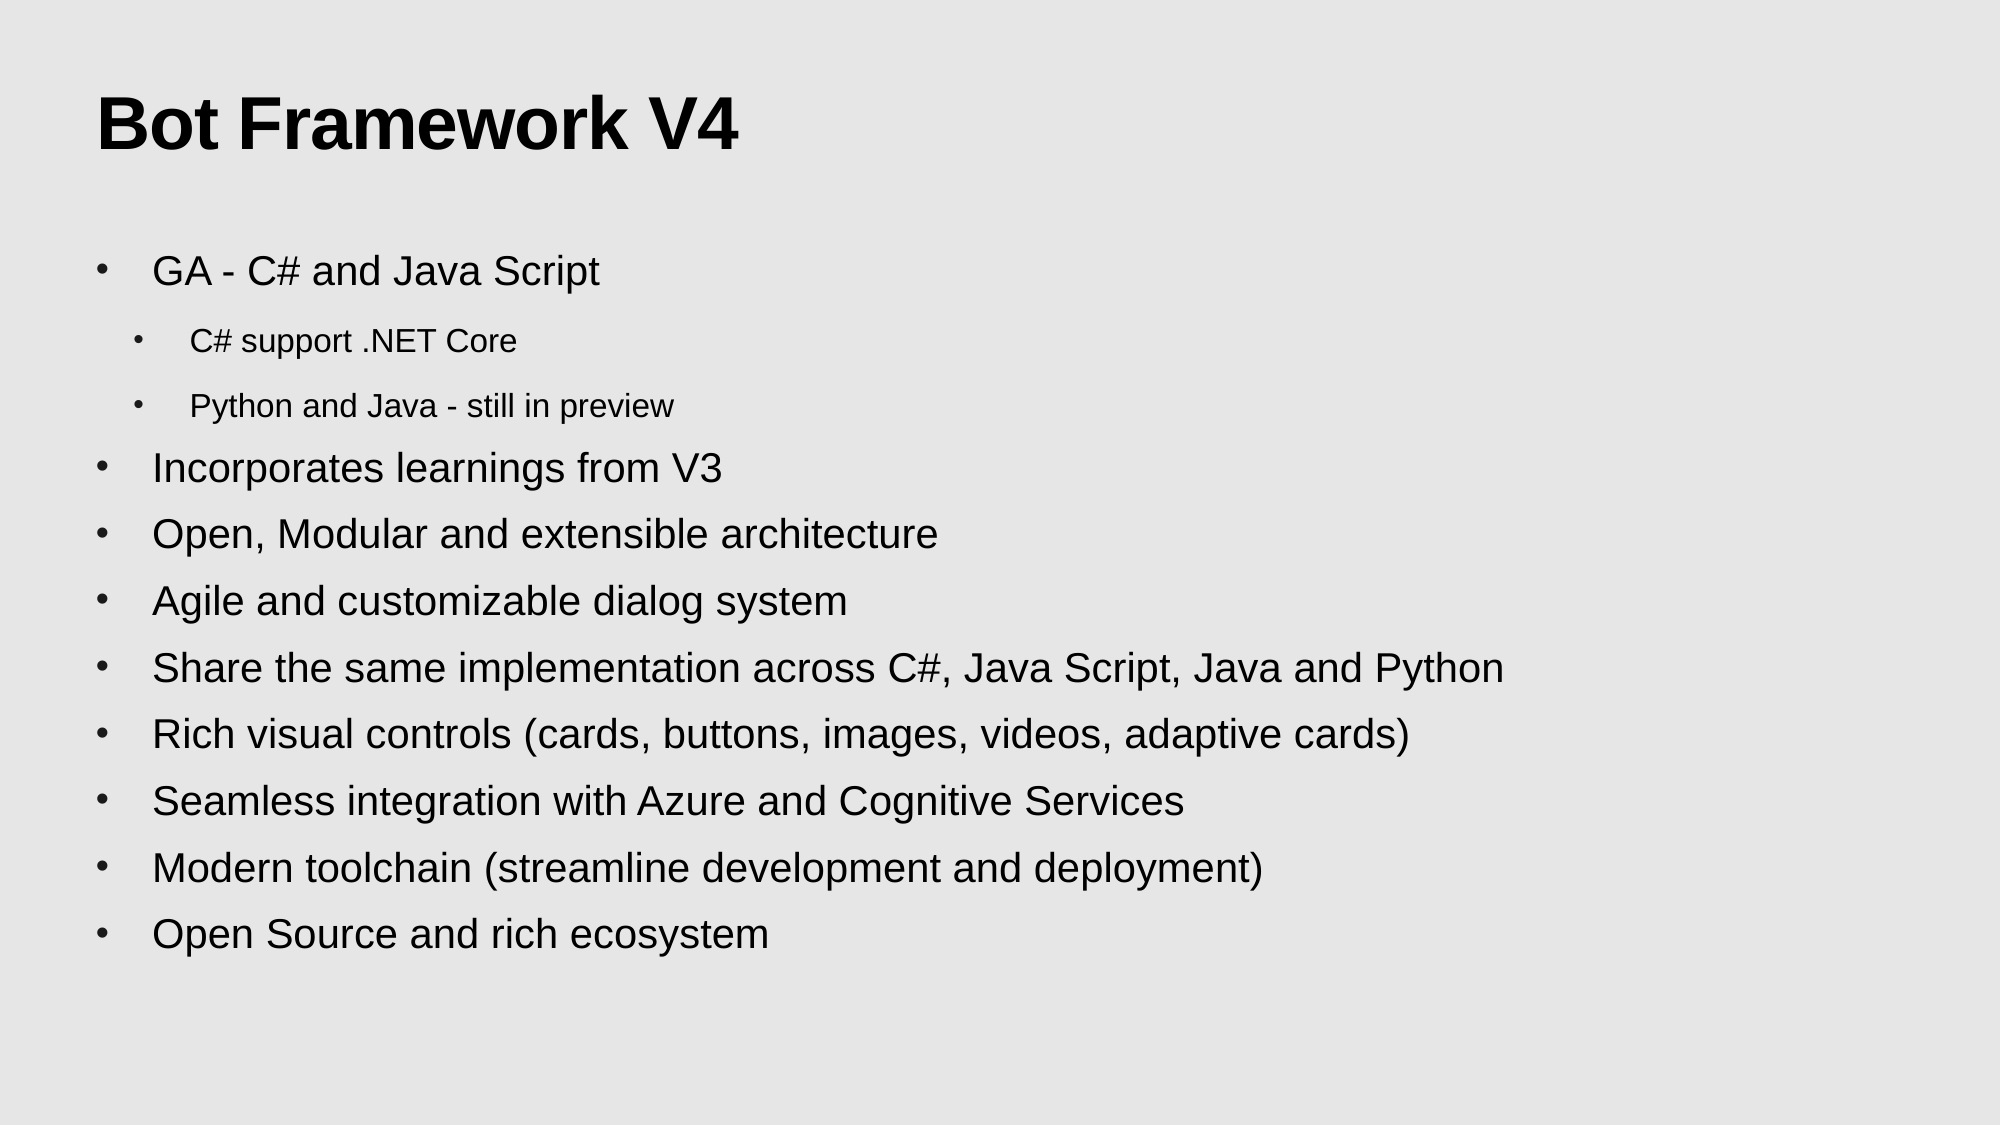

# Bot Framework V4
GA - C# and Java Script
C# support .NET Core
Python and Java - still in preview
Incorporates learnings from V3
Open, Modular and extensible architecture
Agile and customizable dialog system
Share the same implementation across C#, Java Script, Java and Python
Rich visual controls (cards, buttons, images, videos, adaptive cards)
Seamless integration with Azure and Cognitive Services
Modern toolchain (streamline development and deployment)
Open Source and rich ecosystem